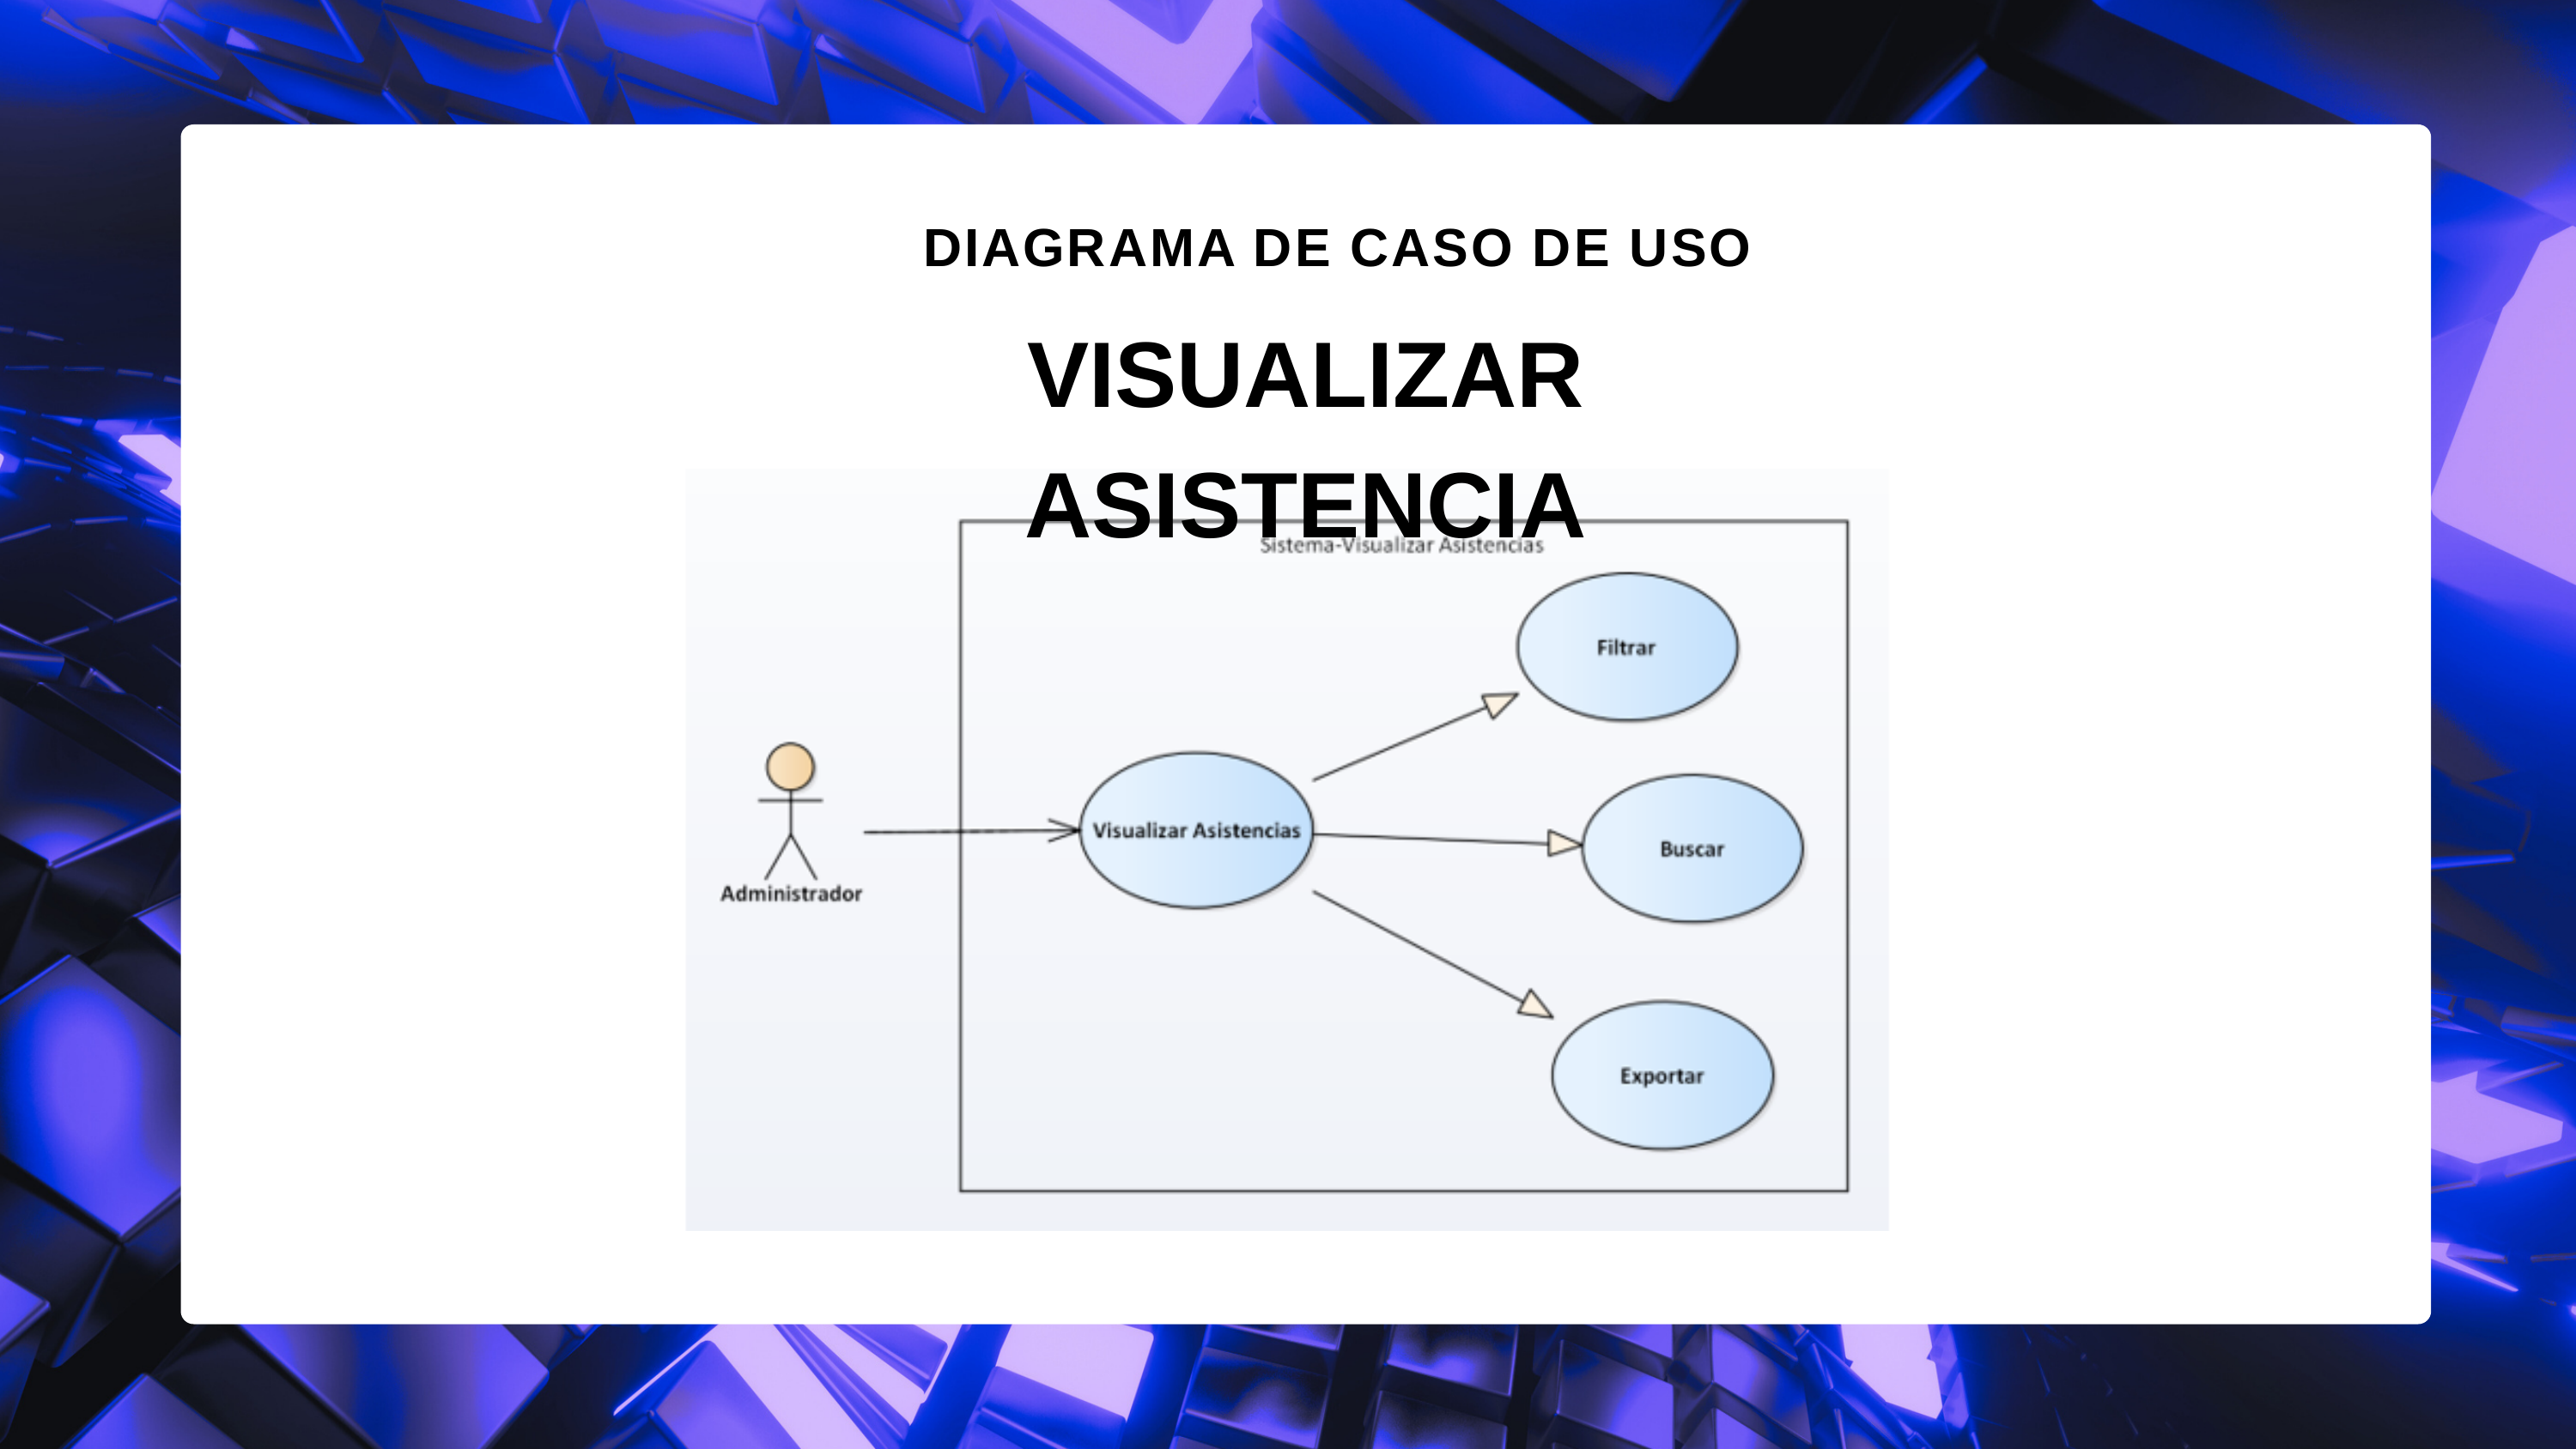

DIAGRAMA DE CASO DE USO
VISUALIZAR ASISTENCIA